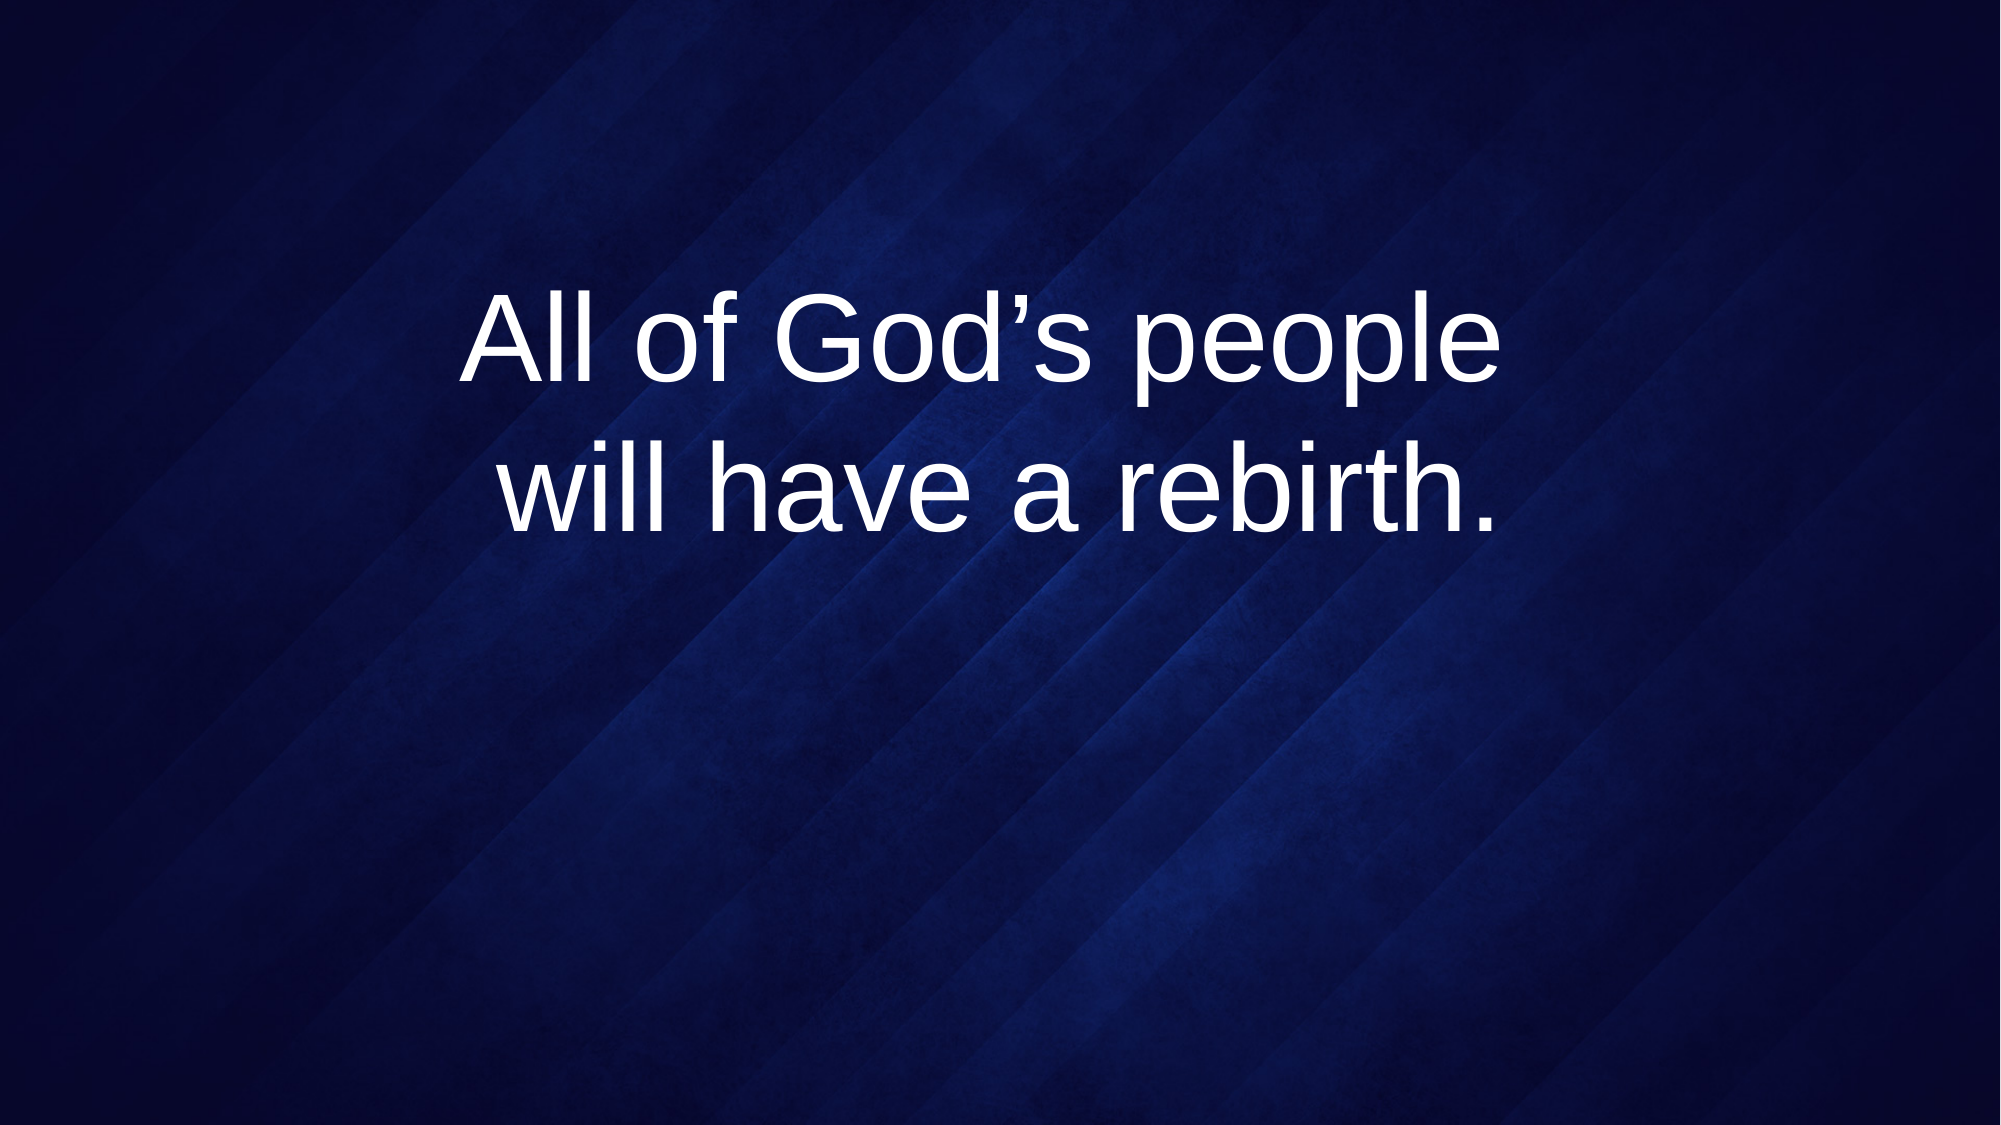

# All of God’s people will have a rebirth.